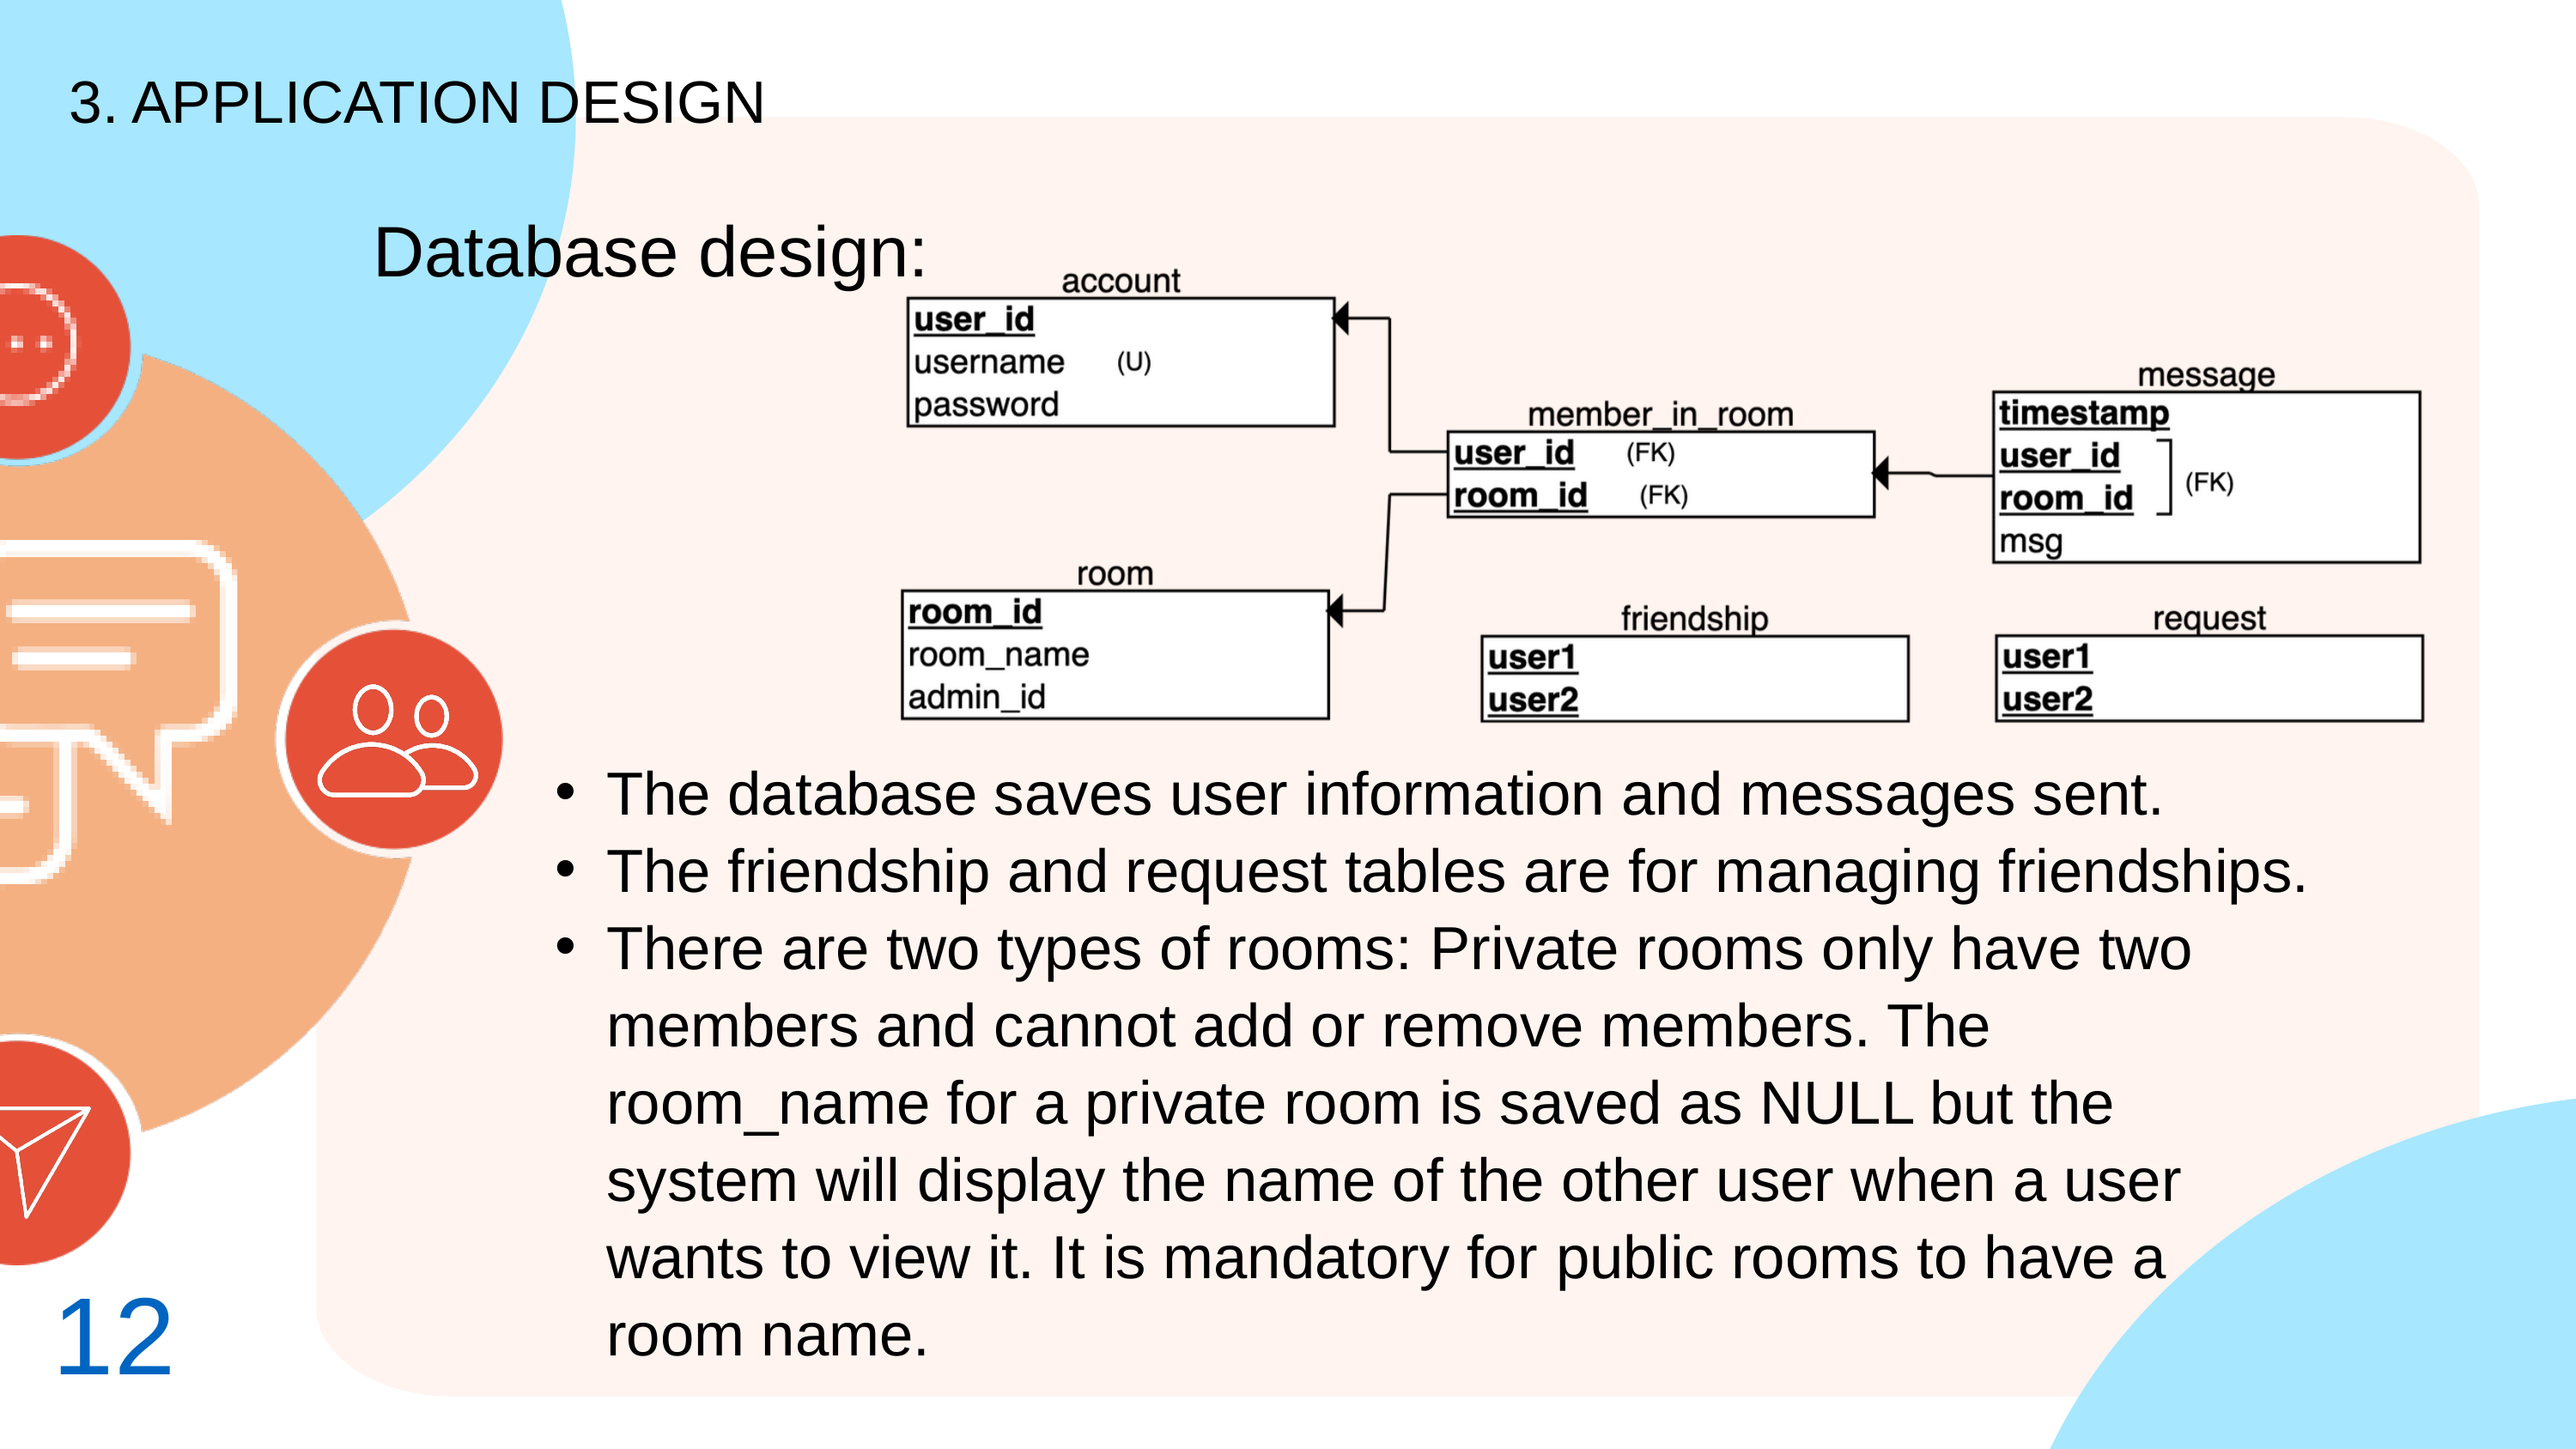

3. APPLICATION DESIGN

Database design:

The database saves user information and messages sent.
The friendship and request tables are for managing friendships.
There are two types of rooms: Private rooms only have two members and cannot add or remove members. The room_name for a private room is saved as NULL but the system will display the name of the other user when a user wants to view it. It is mandatory for public rooms to have a room name.

12.